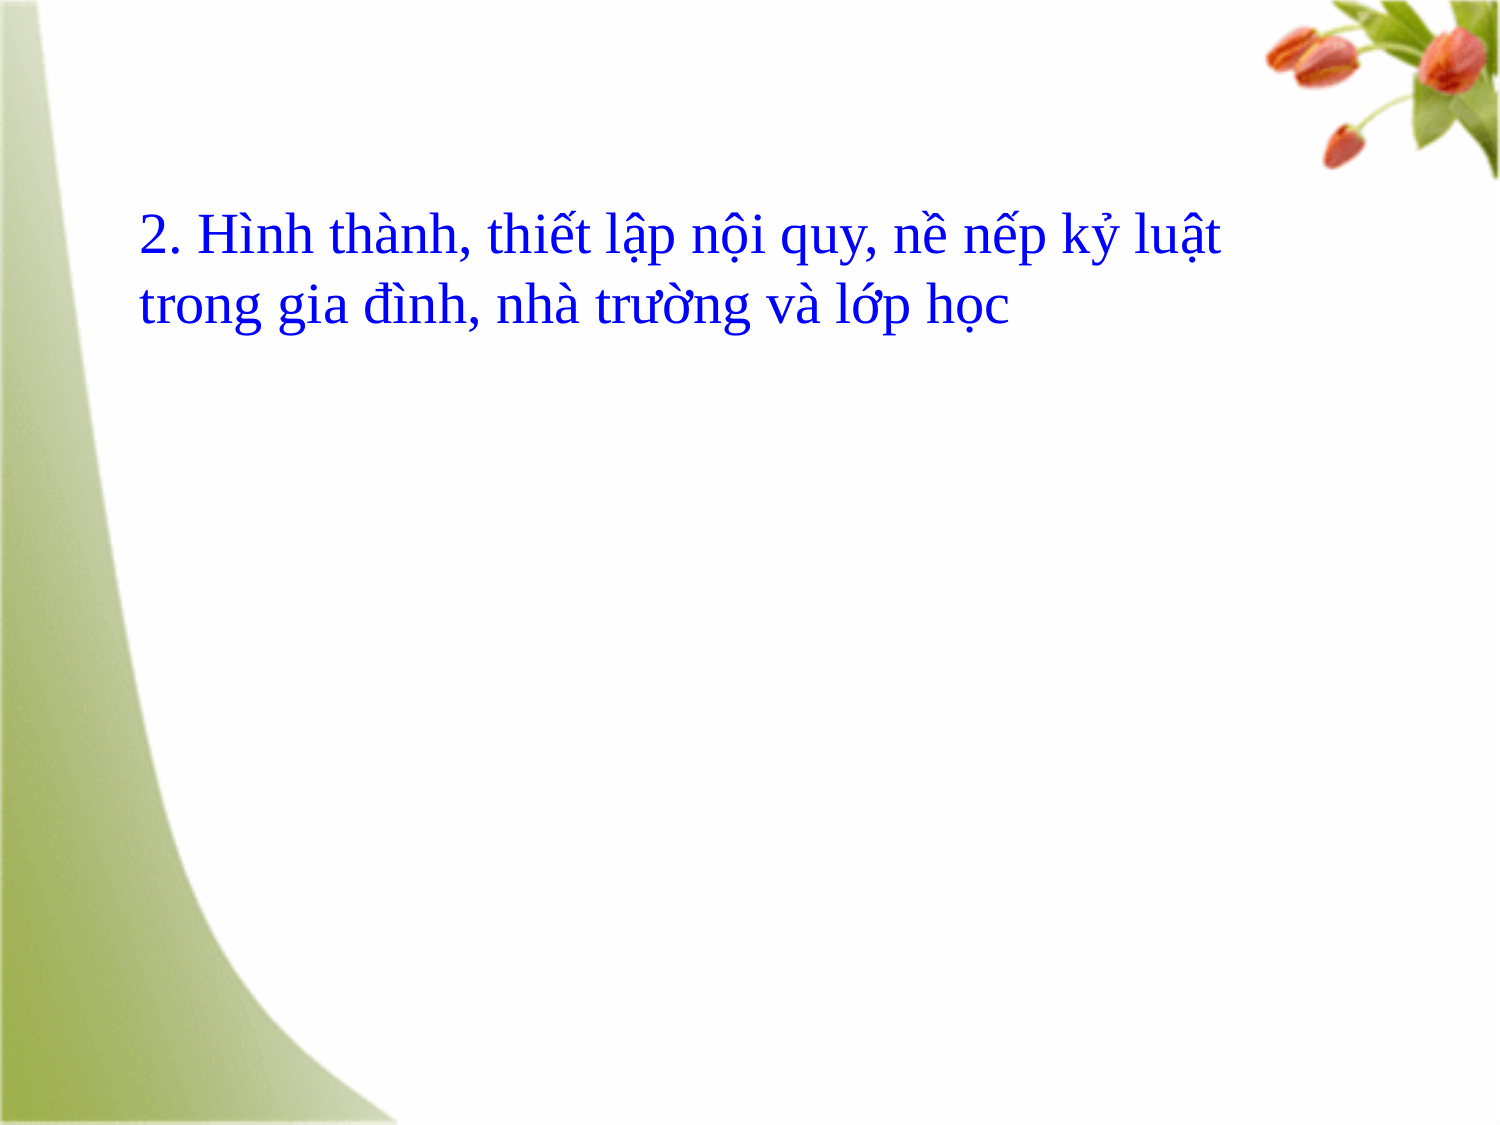

2. Hình thành, thiết lập nội quy, nề nếp kỷ luật trong gia đình, nhà trường và lớp học